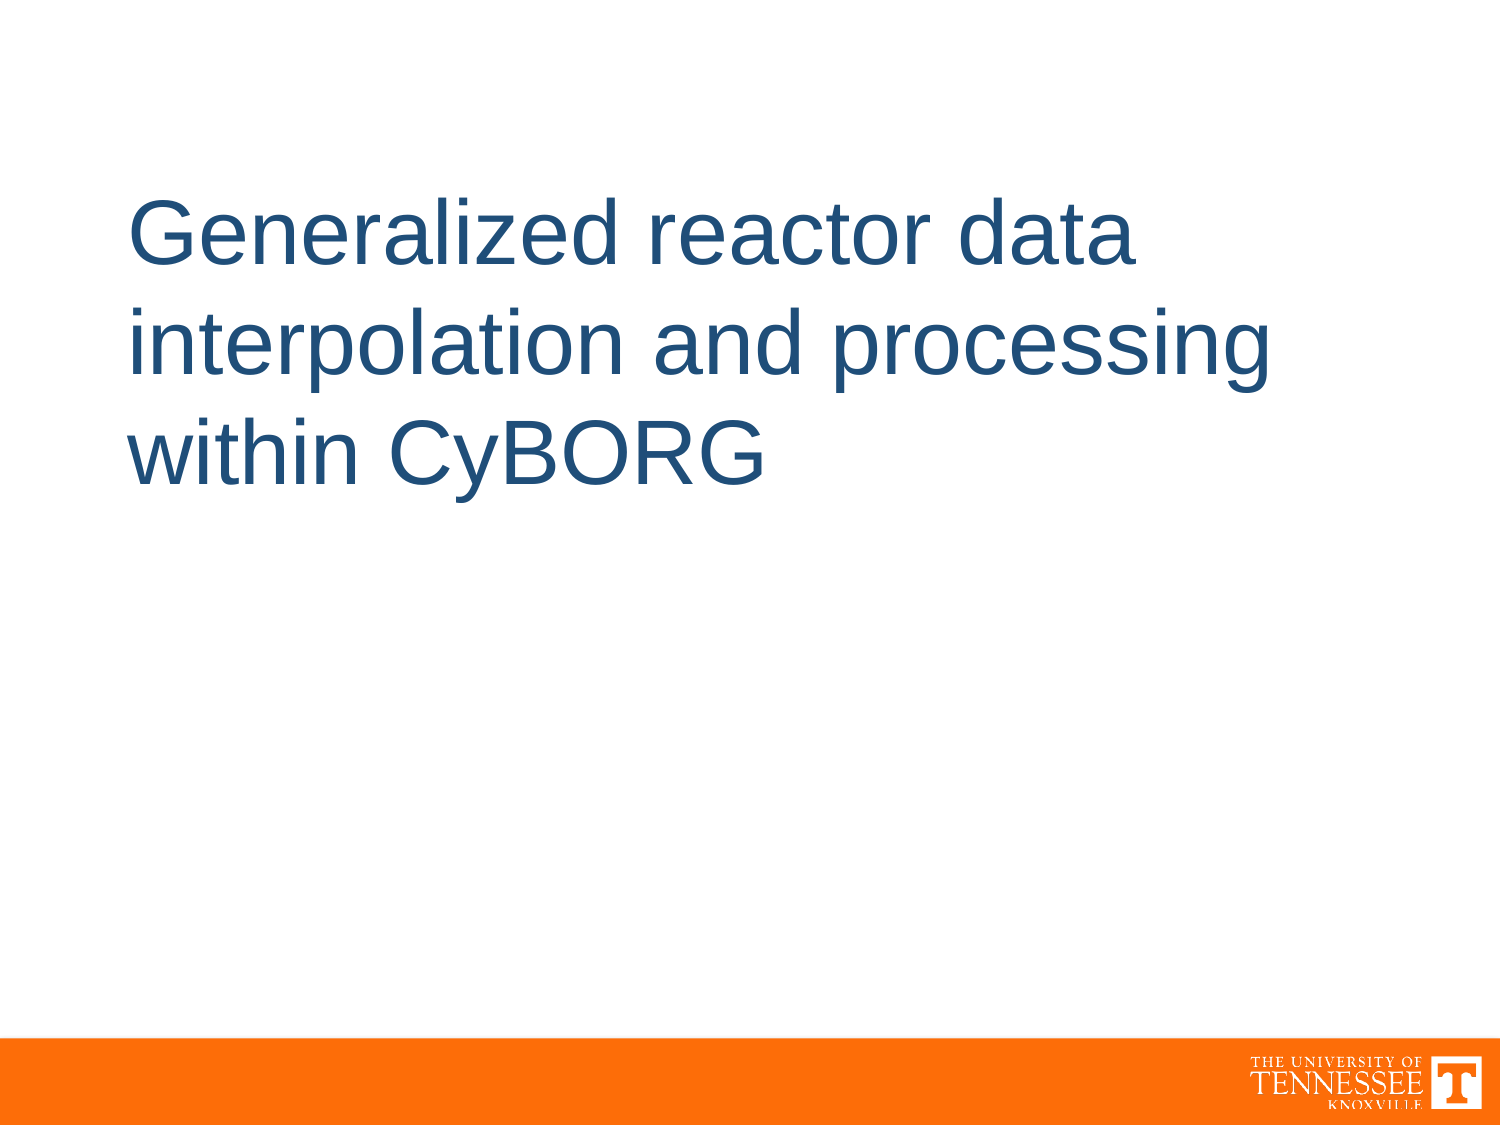

# Generalized reactor data interpolation and processing within CyBORG